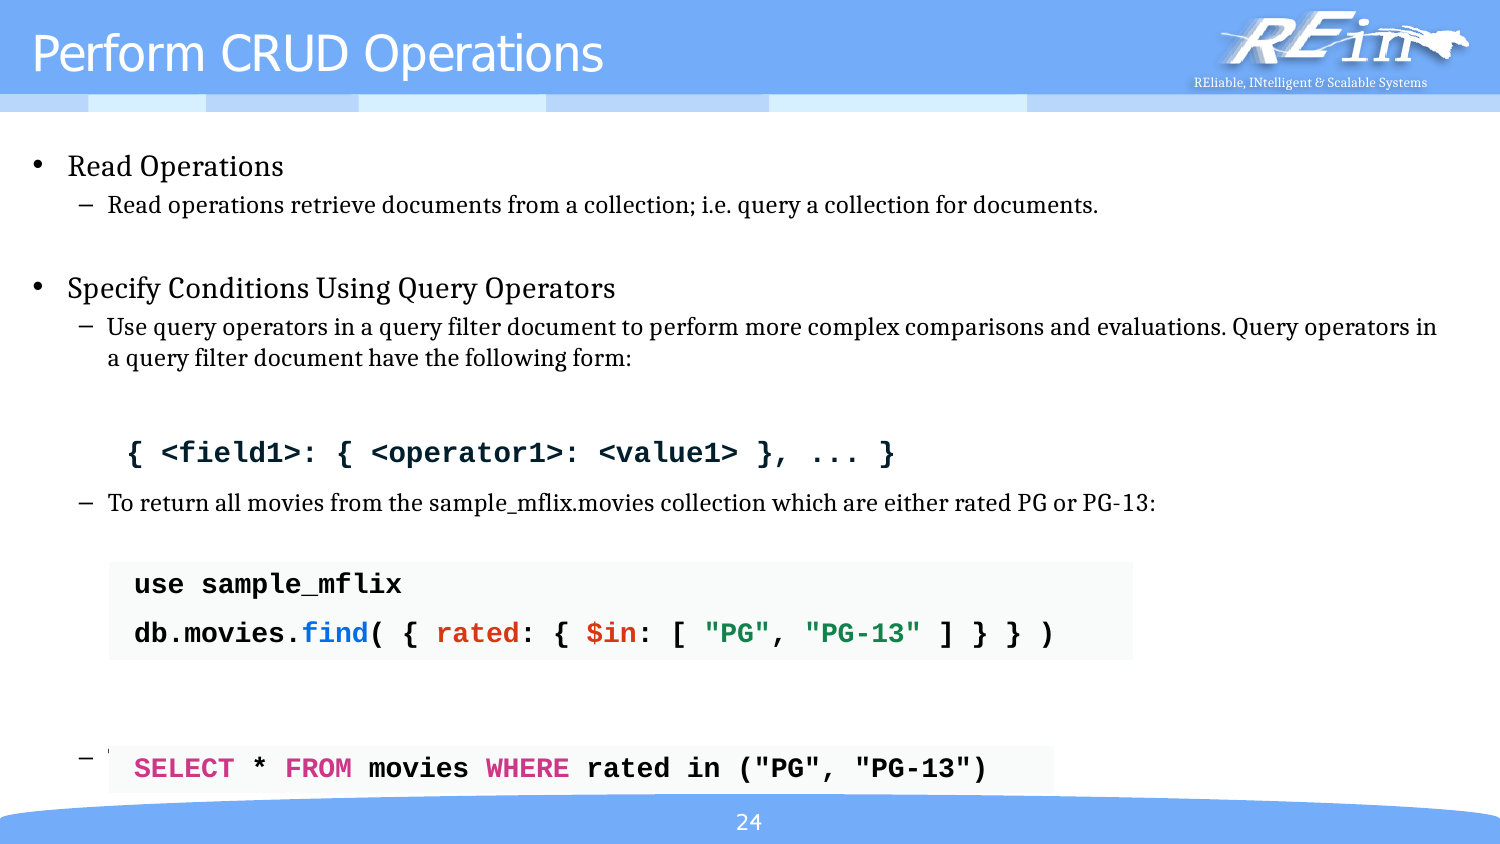

# Perform CRUD Operations
Read Operations
Read operations retrieve documents from a collection; i.e. query a collection for documents.

Specify Conditions Using Query Operators
Use query operators in a query filter document to perform more complex comparisons and evaluations. Query operators in a query filter document have the following form:

To return all movies from the sample_mflix.movies collection which are either rated PG or PG-13:

This operation corresponds to the following SQL statement:

{ <field1>: { <operator1>: <value1> }, ... }
| use sample\_mflix |
| --- |
| db.movies.find( { rated: { $in: [ "PG", "PG-13" ] } } ) |
| SELECT \* FROM movies WHERE rated in ("PG", "PG-13") |
| --- |
24